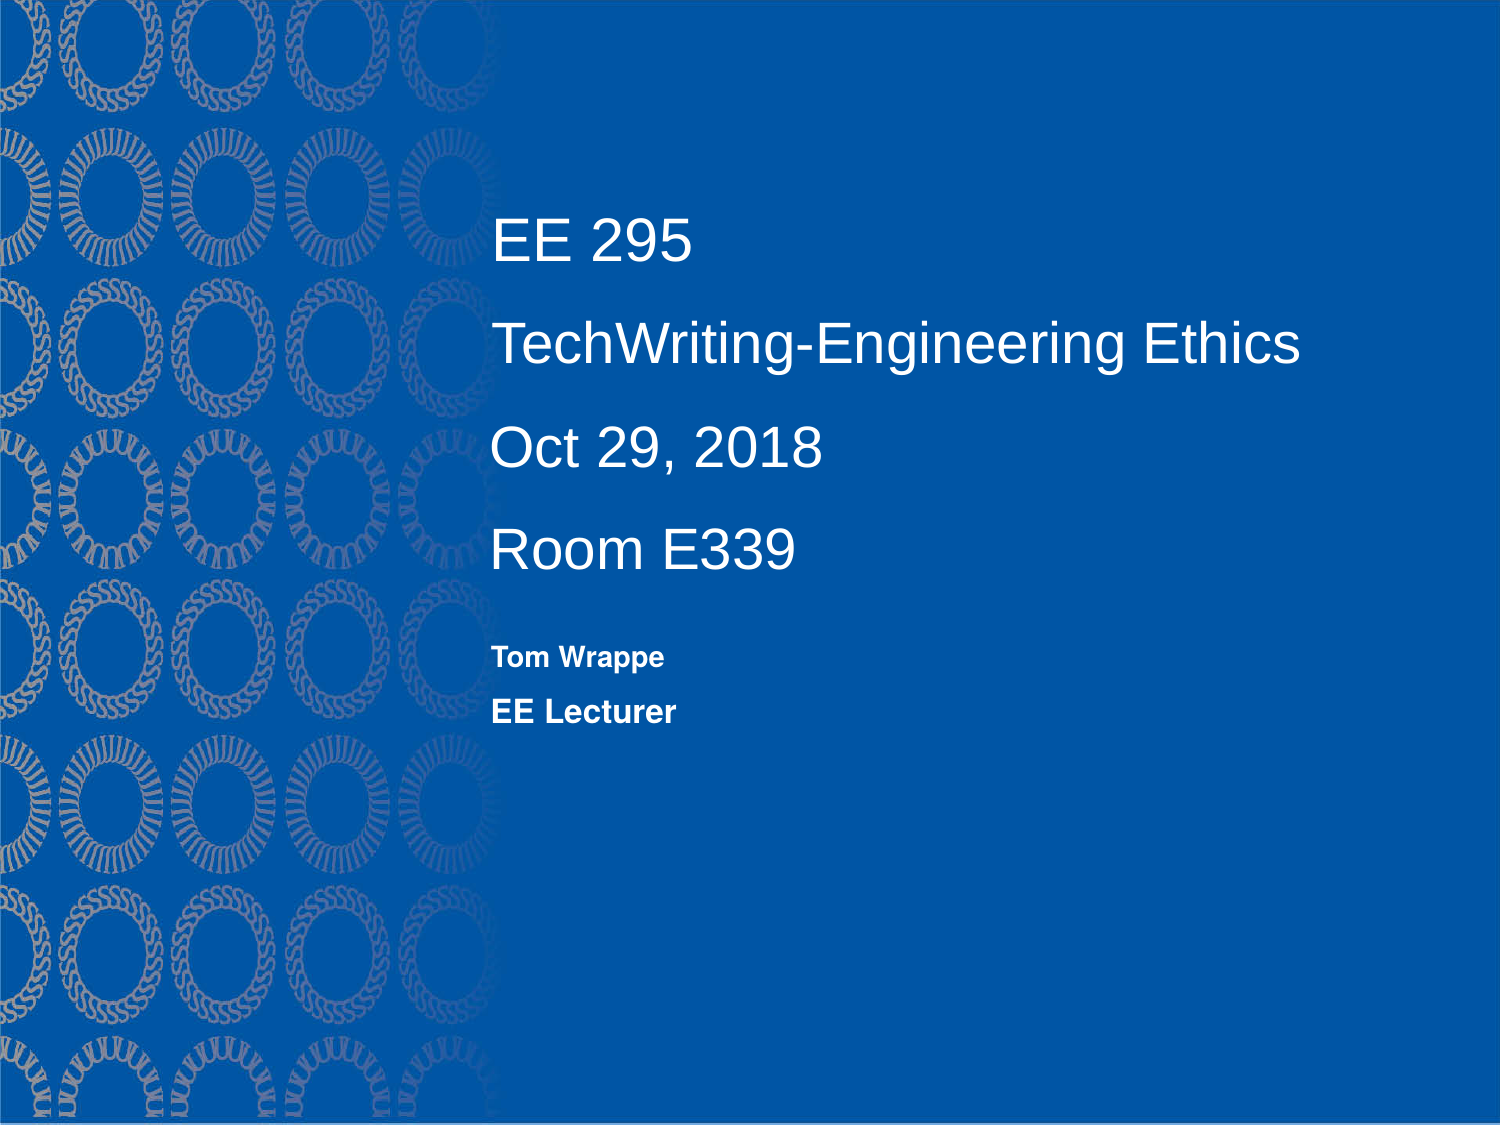

# EE 295
TechWriting-Engineering Ethics
Oct 29, 2018
Room E339
Tom Wrappe
EE Lecturer